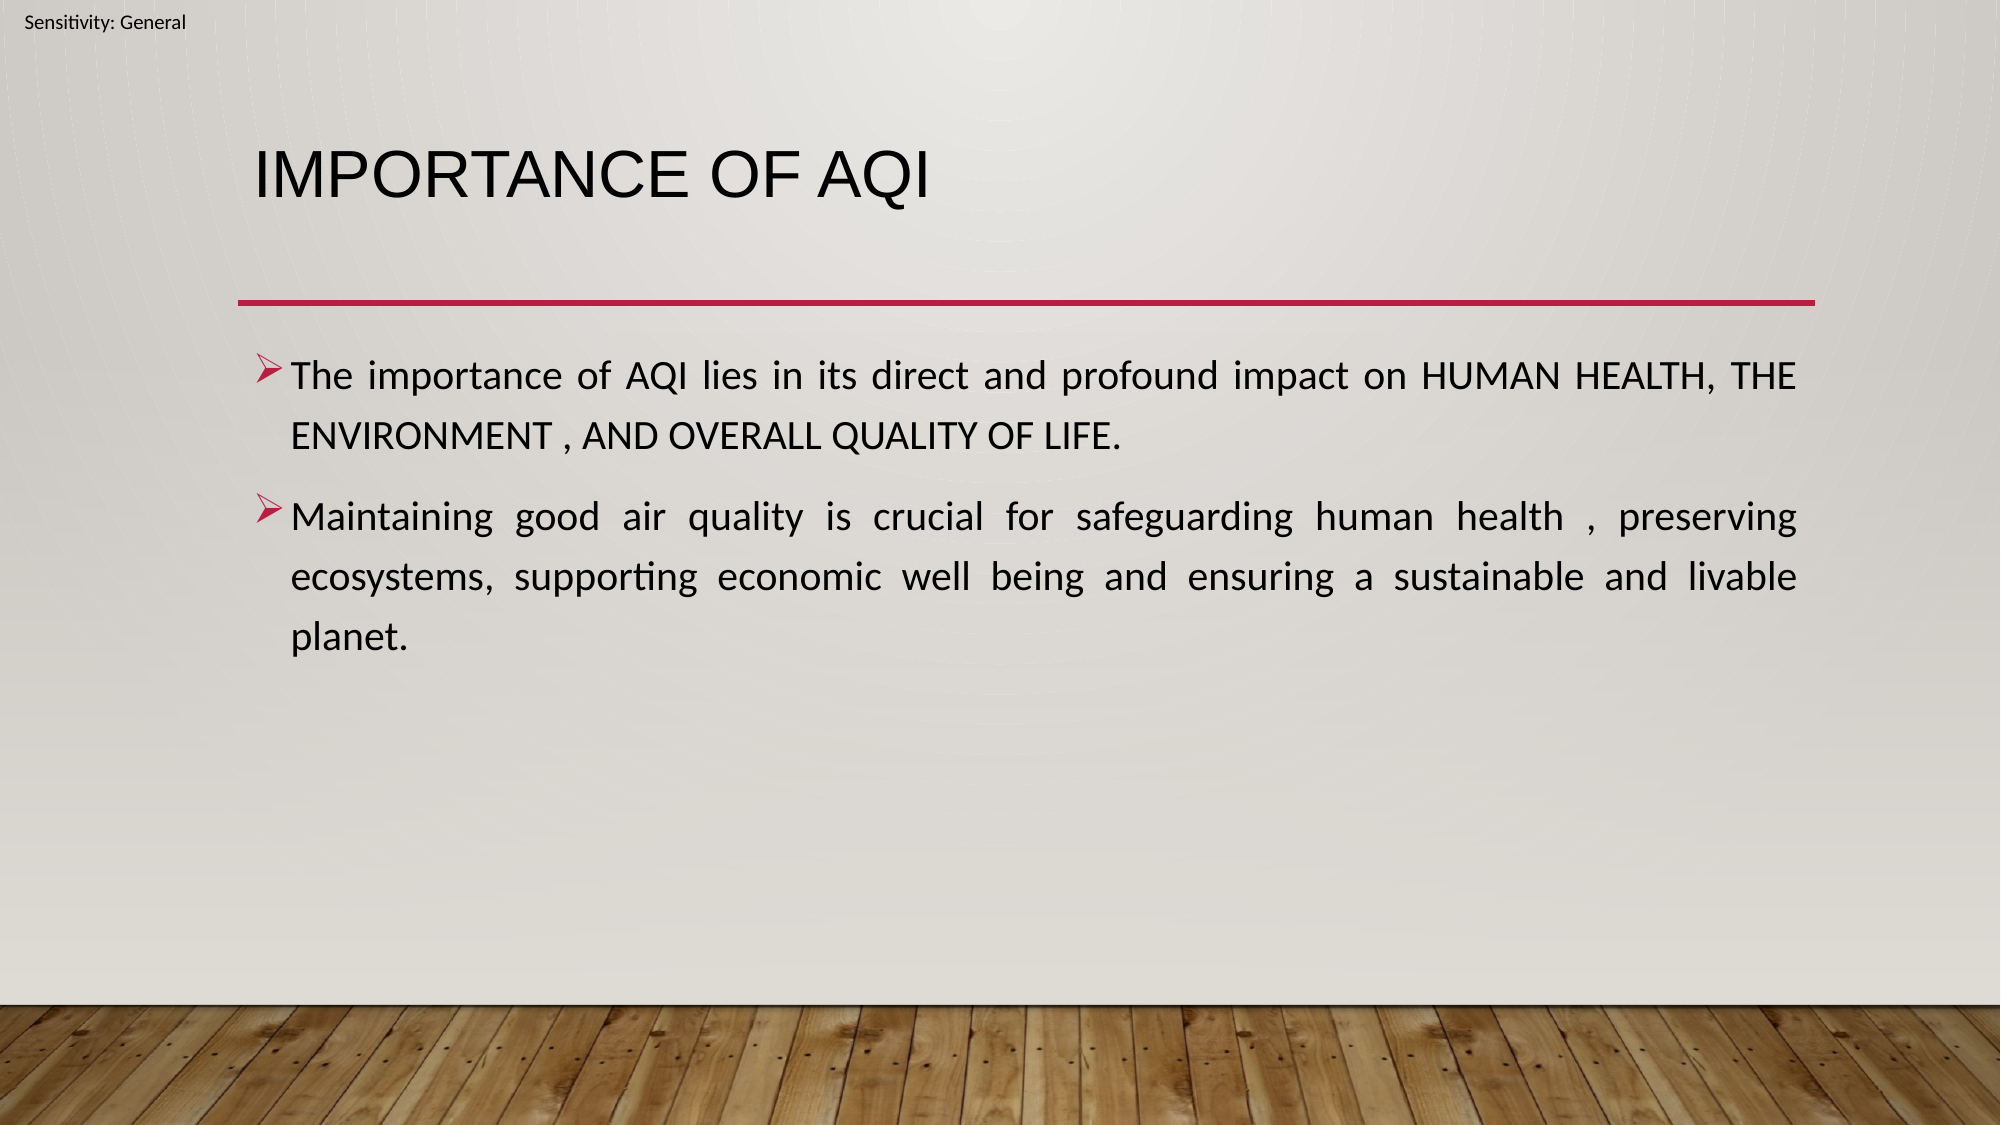

# Importance of aQI
The importance of AQI lies in its direct and profound impact on HUMAN HEALTH, THE ENVIRONMENT , AND OVERALL QUALITY OF LIFE.
Maintaining good air quality is crucial for safeguarding human health , preserving ecosystems, supporting economic well being and ensuring a sustainable and livable planet.